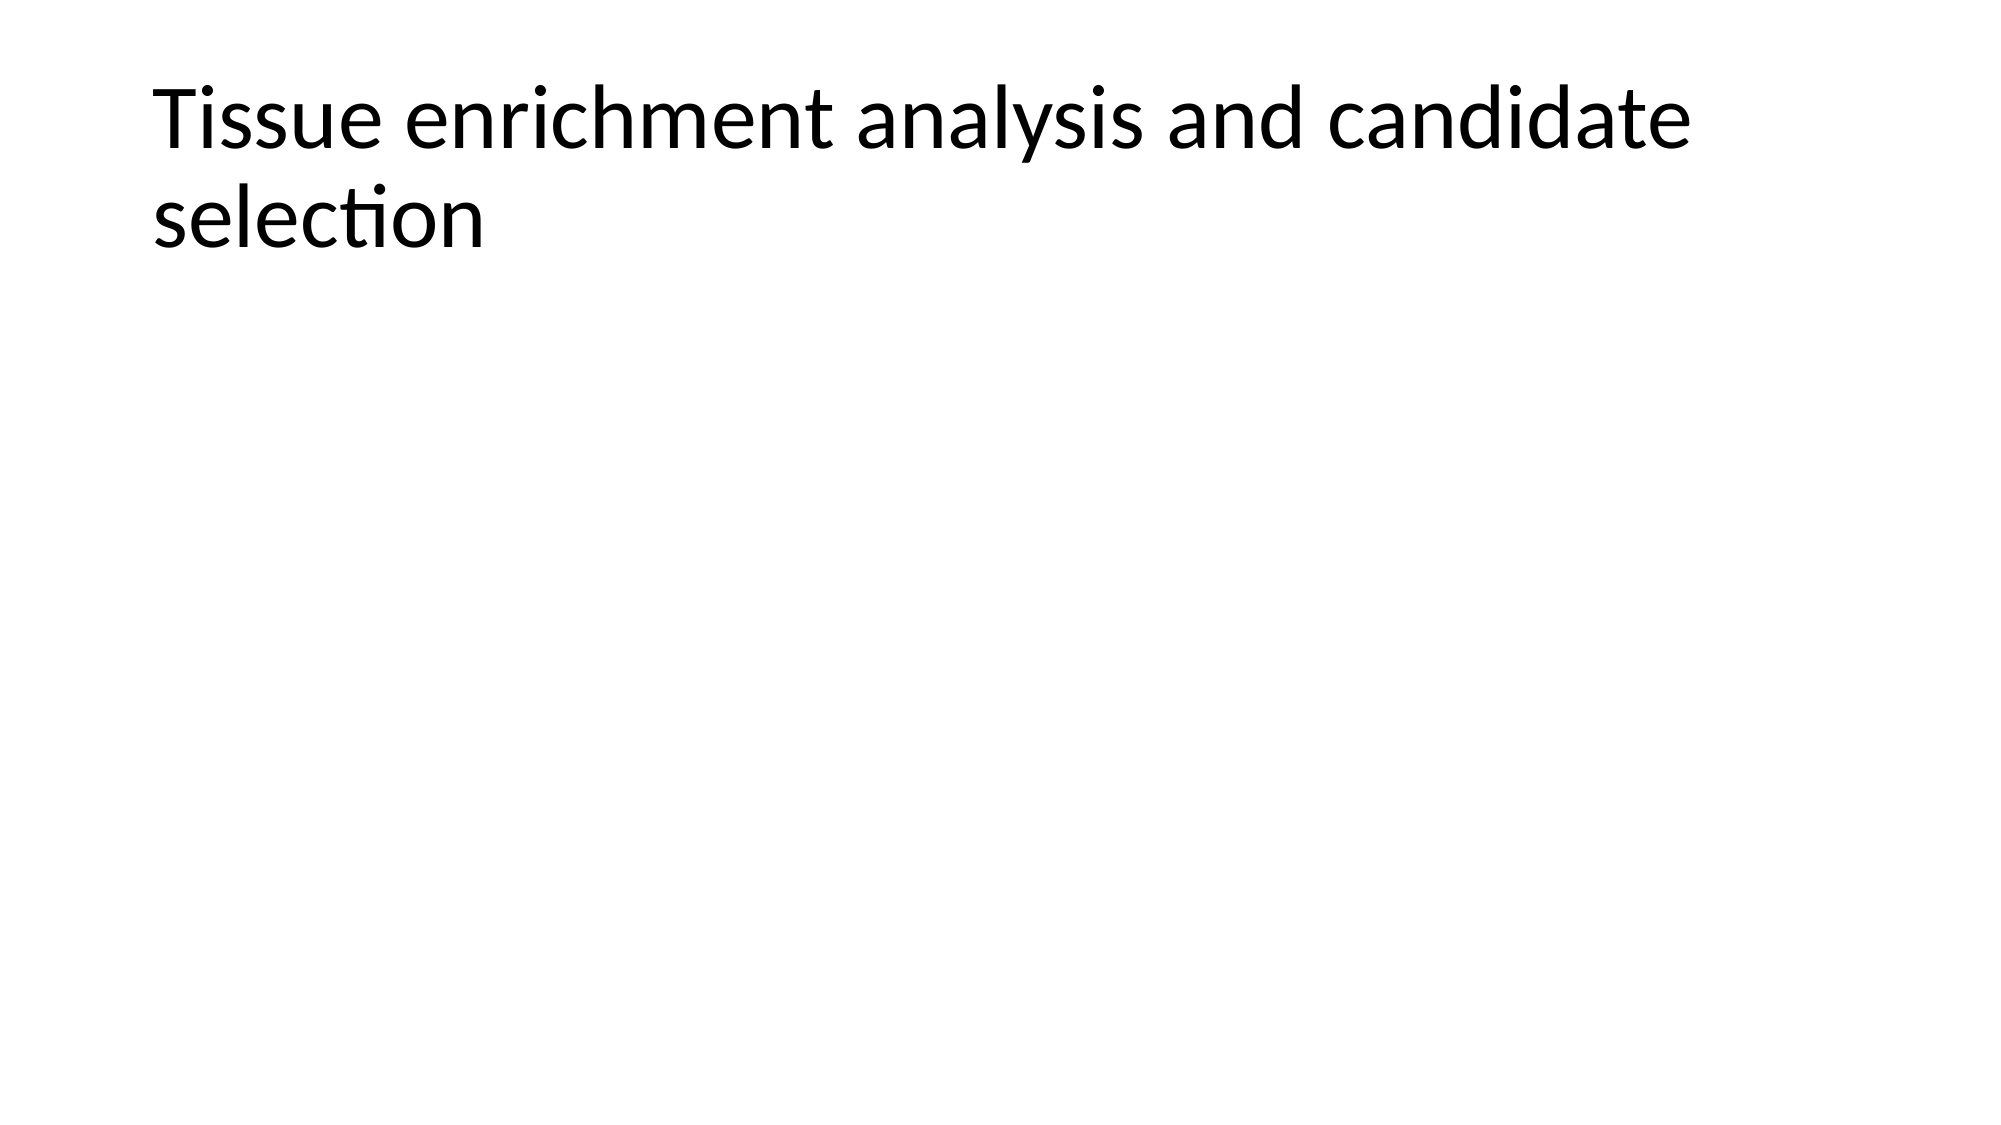

# Tissue enrichment analysis and candidate selection